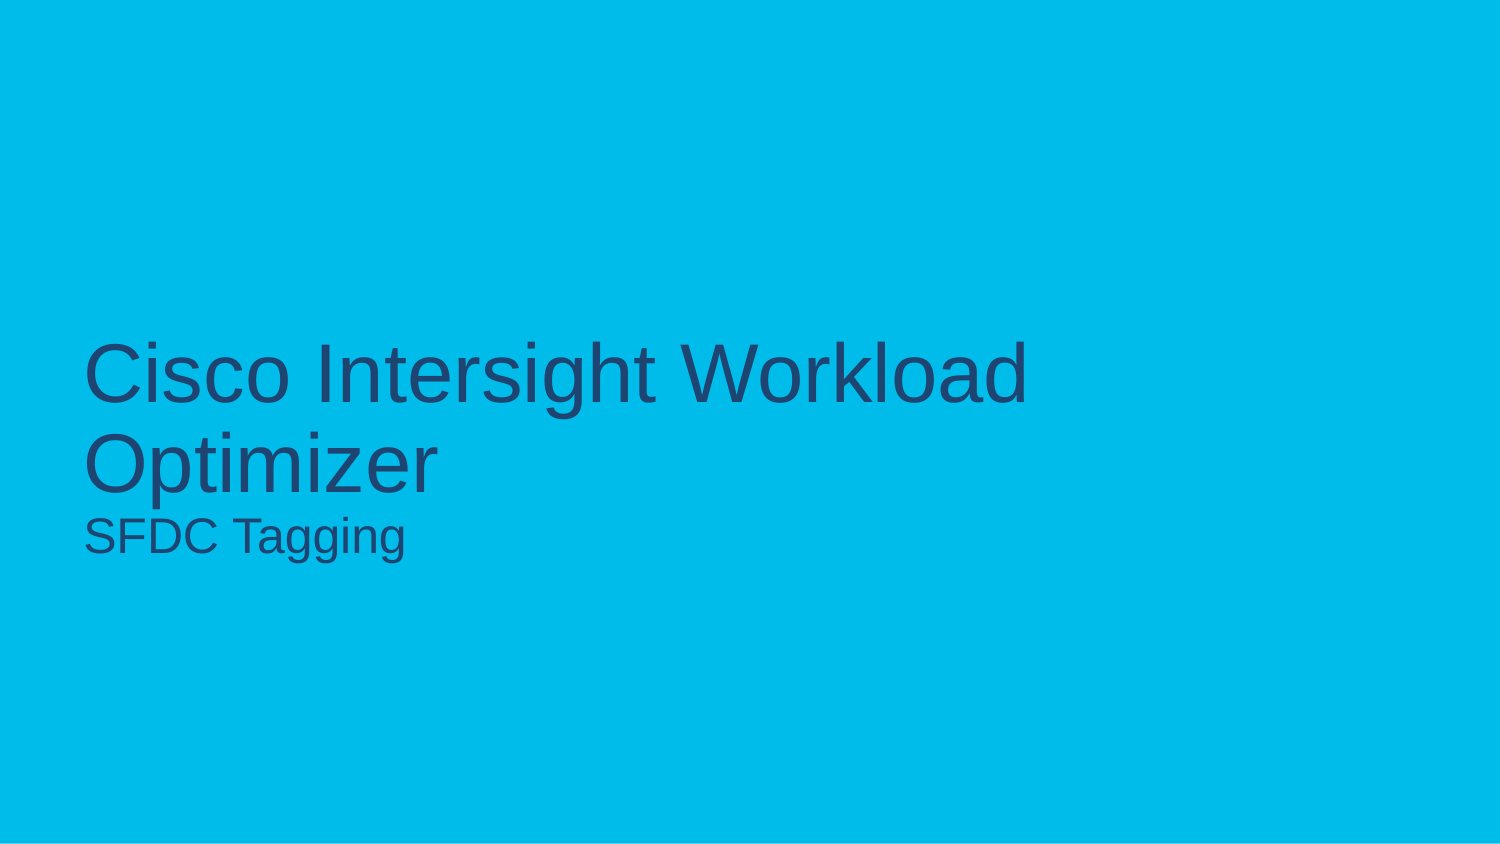

# Cisco Intersight Workload Optimizer SFDC Tagging